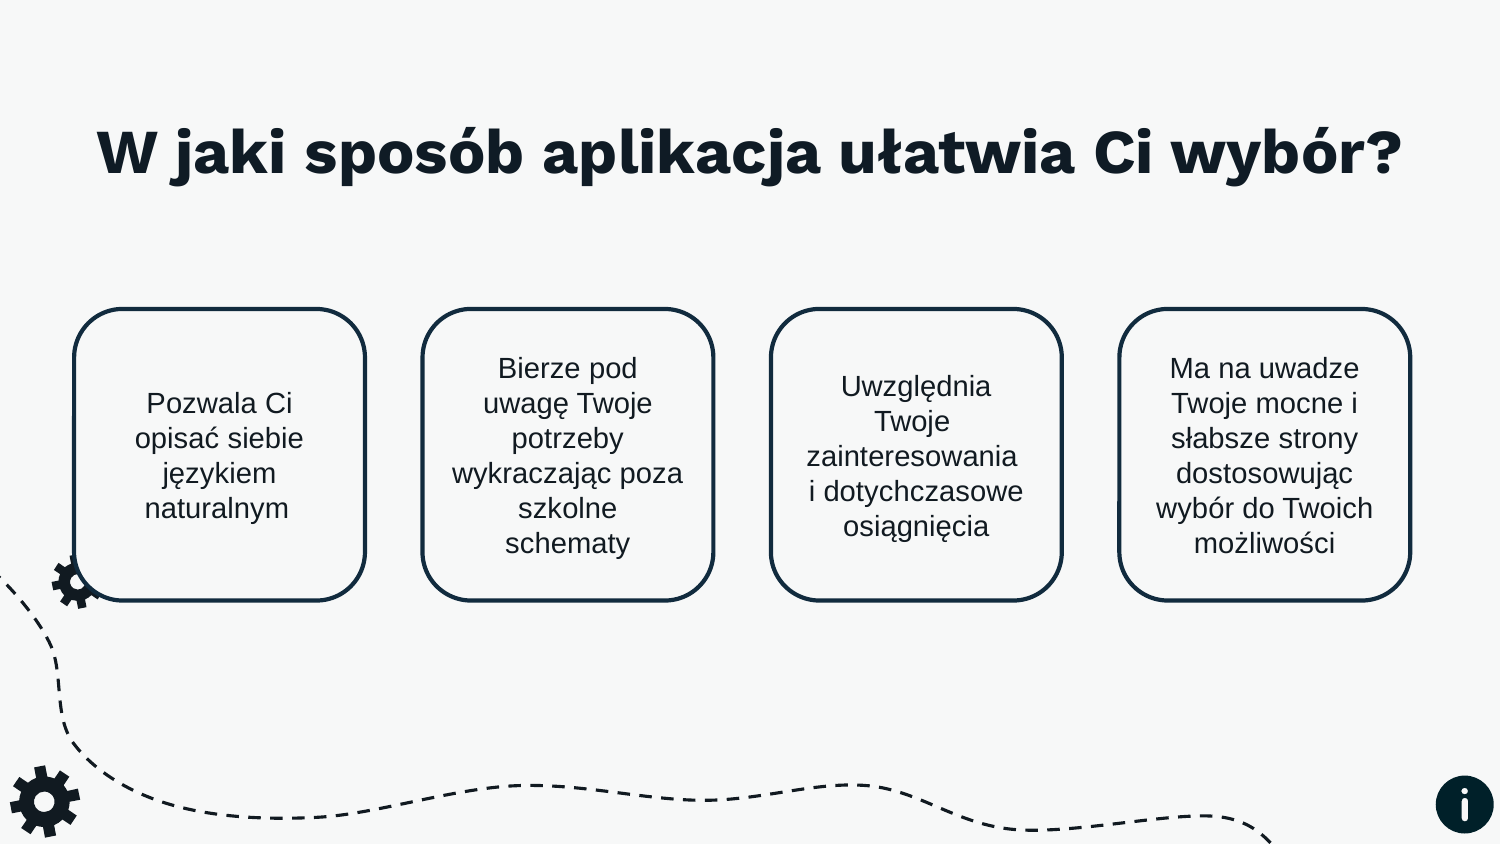

# W jaki sposób aplikacja ułatwia Ci wybór?
Uwzględnia Twoje
zainteresowania
i dotychczasowe osiągnięcia
Pozwala Ci opisać siebie językiem naturalnym
Bierze pod uwagę Twoje potrzeby wykraczając poza szkolne schematy
Ma na uwadze Twoje mocne i słabsze strony dostosowując wybór do Twoich możliwości